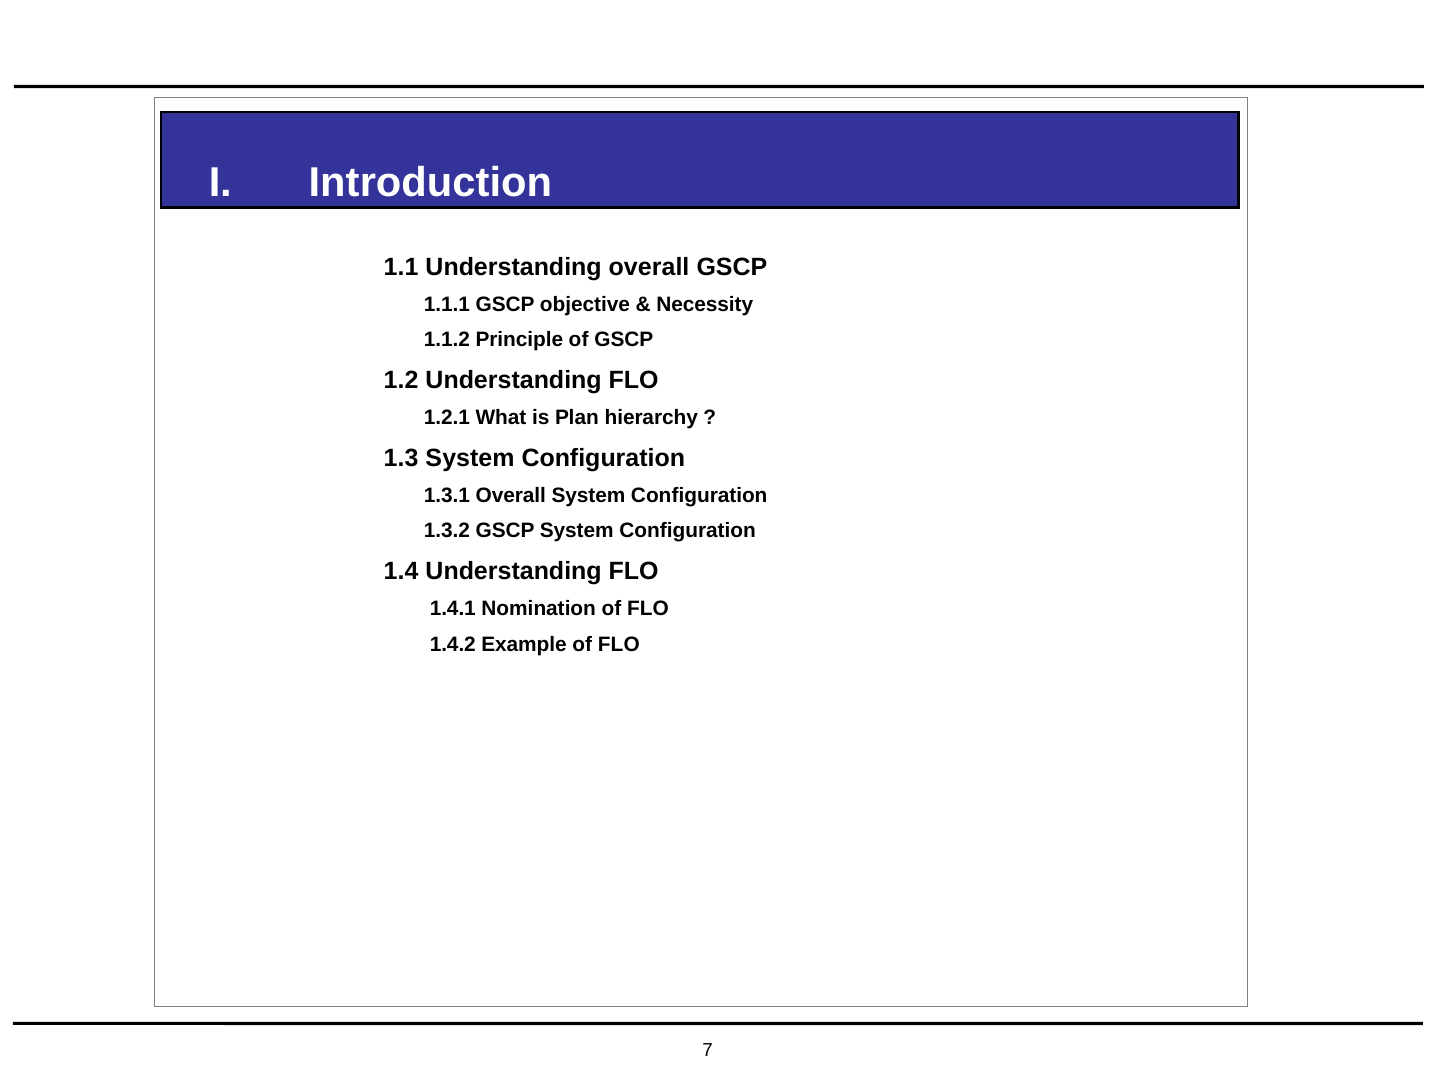

Introduction

1.1 Understanding overall GSCP
       1.1.1 GSCP objective & Necessity
       1.1.2 Principle of GSCP
1.2 Understanding FLO
       1.2.1 What is Plan hierarchy ?
1.3 System Configuration
       1.3.1 Overall System Configuration
       1.3.2 GSCP System Configuration
1.4 Understanding FLO
        1.4.1 Nomination of FLO
        1.4.2 Example of FLO
7